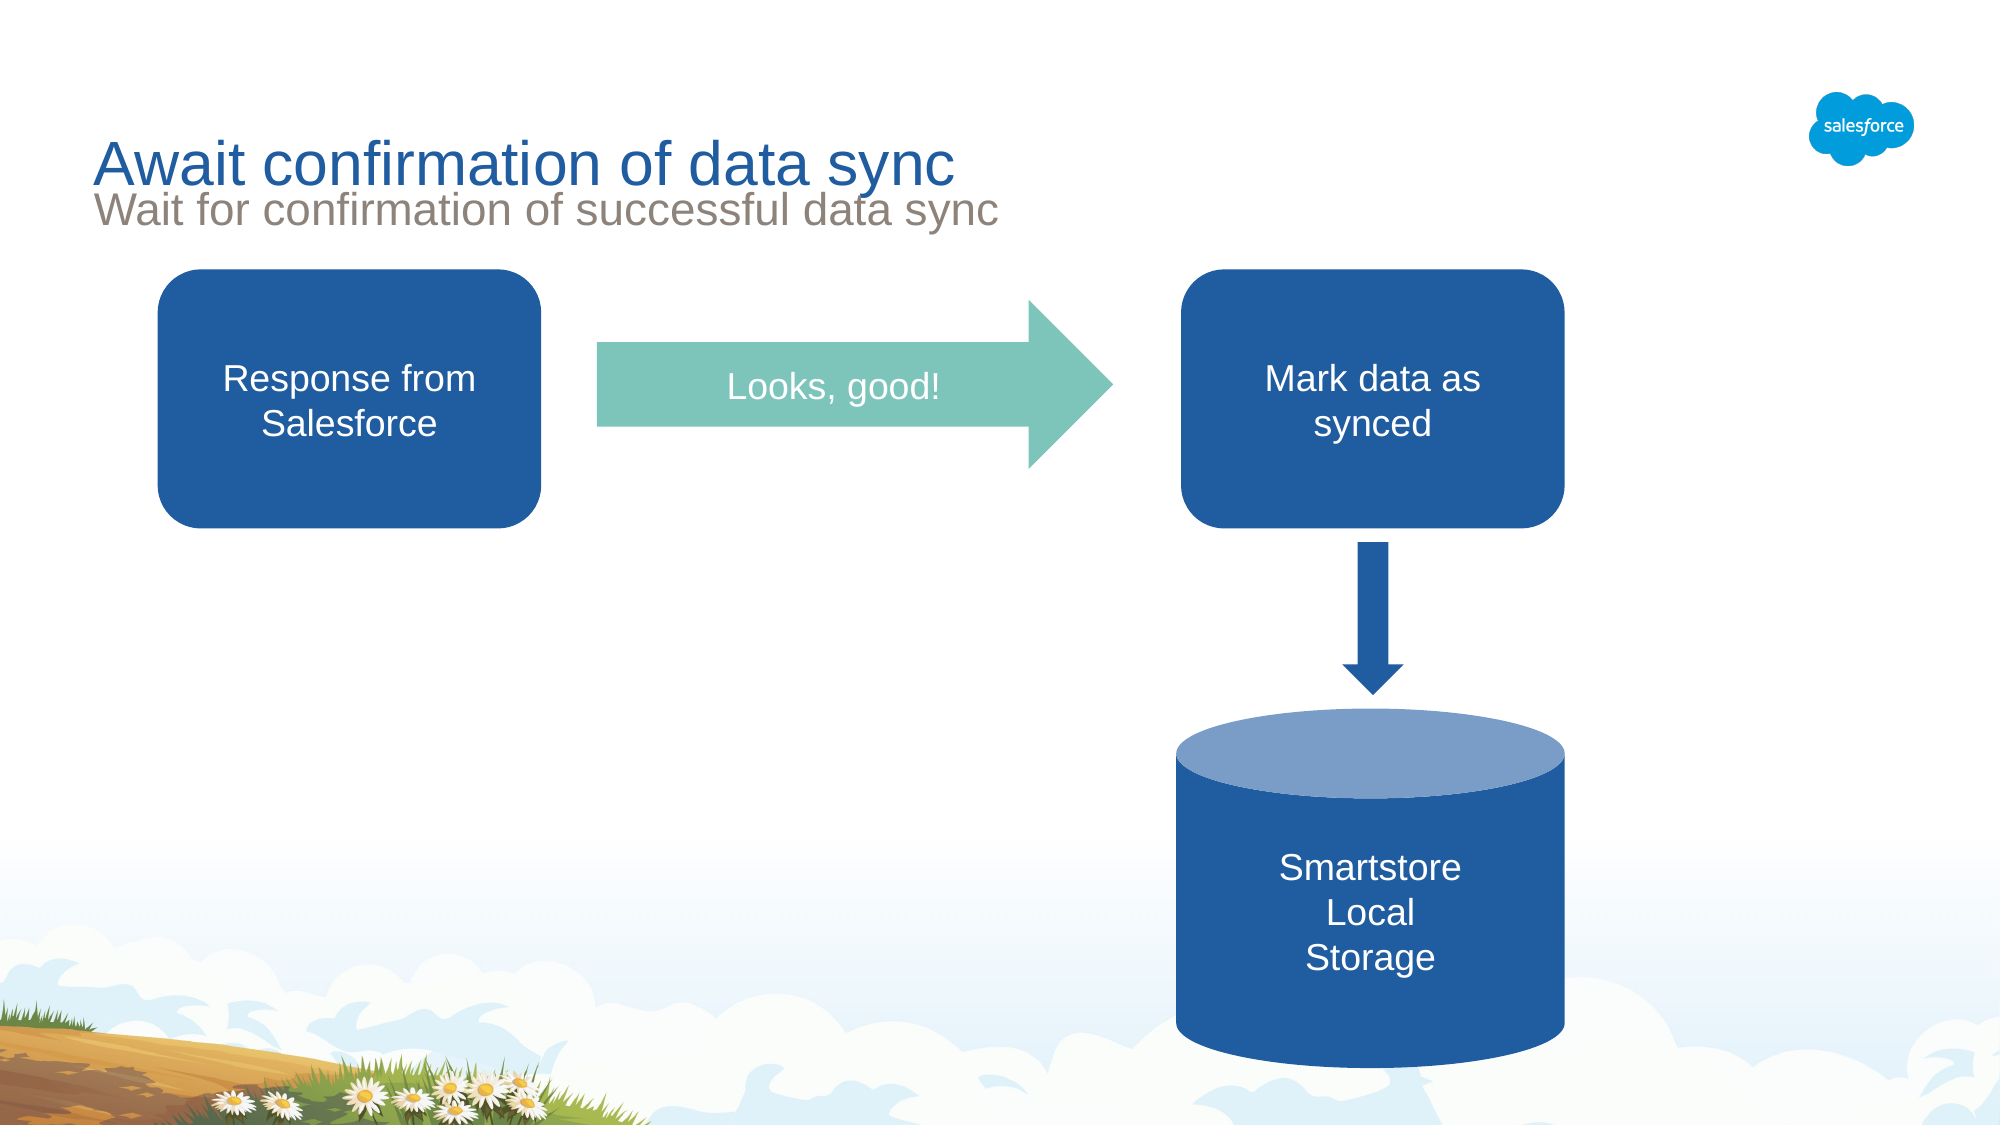

# Await confirmation of data sync
Wait for confirmation of successful data sync
Response from Salesforce
Mark data as synced
Looks, good!

Smartstore
Local
Storage